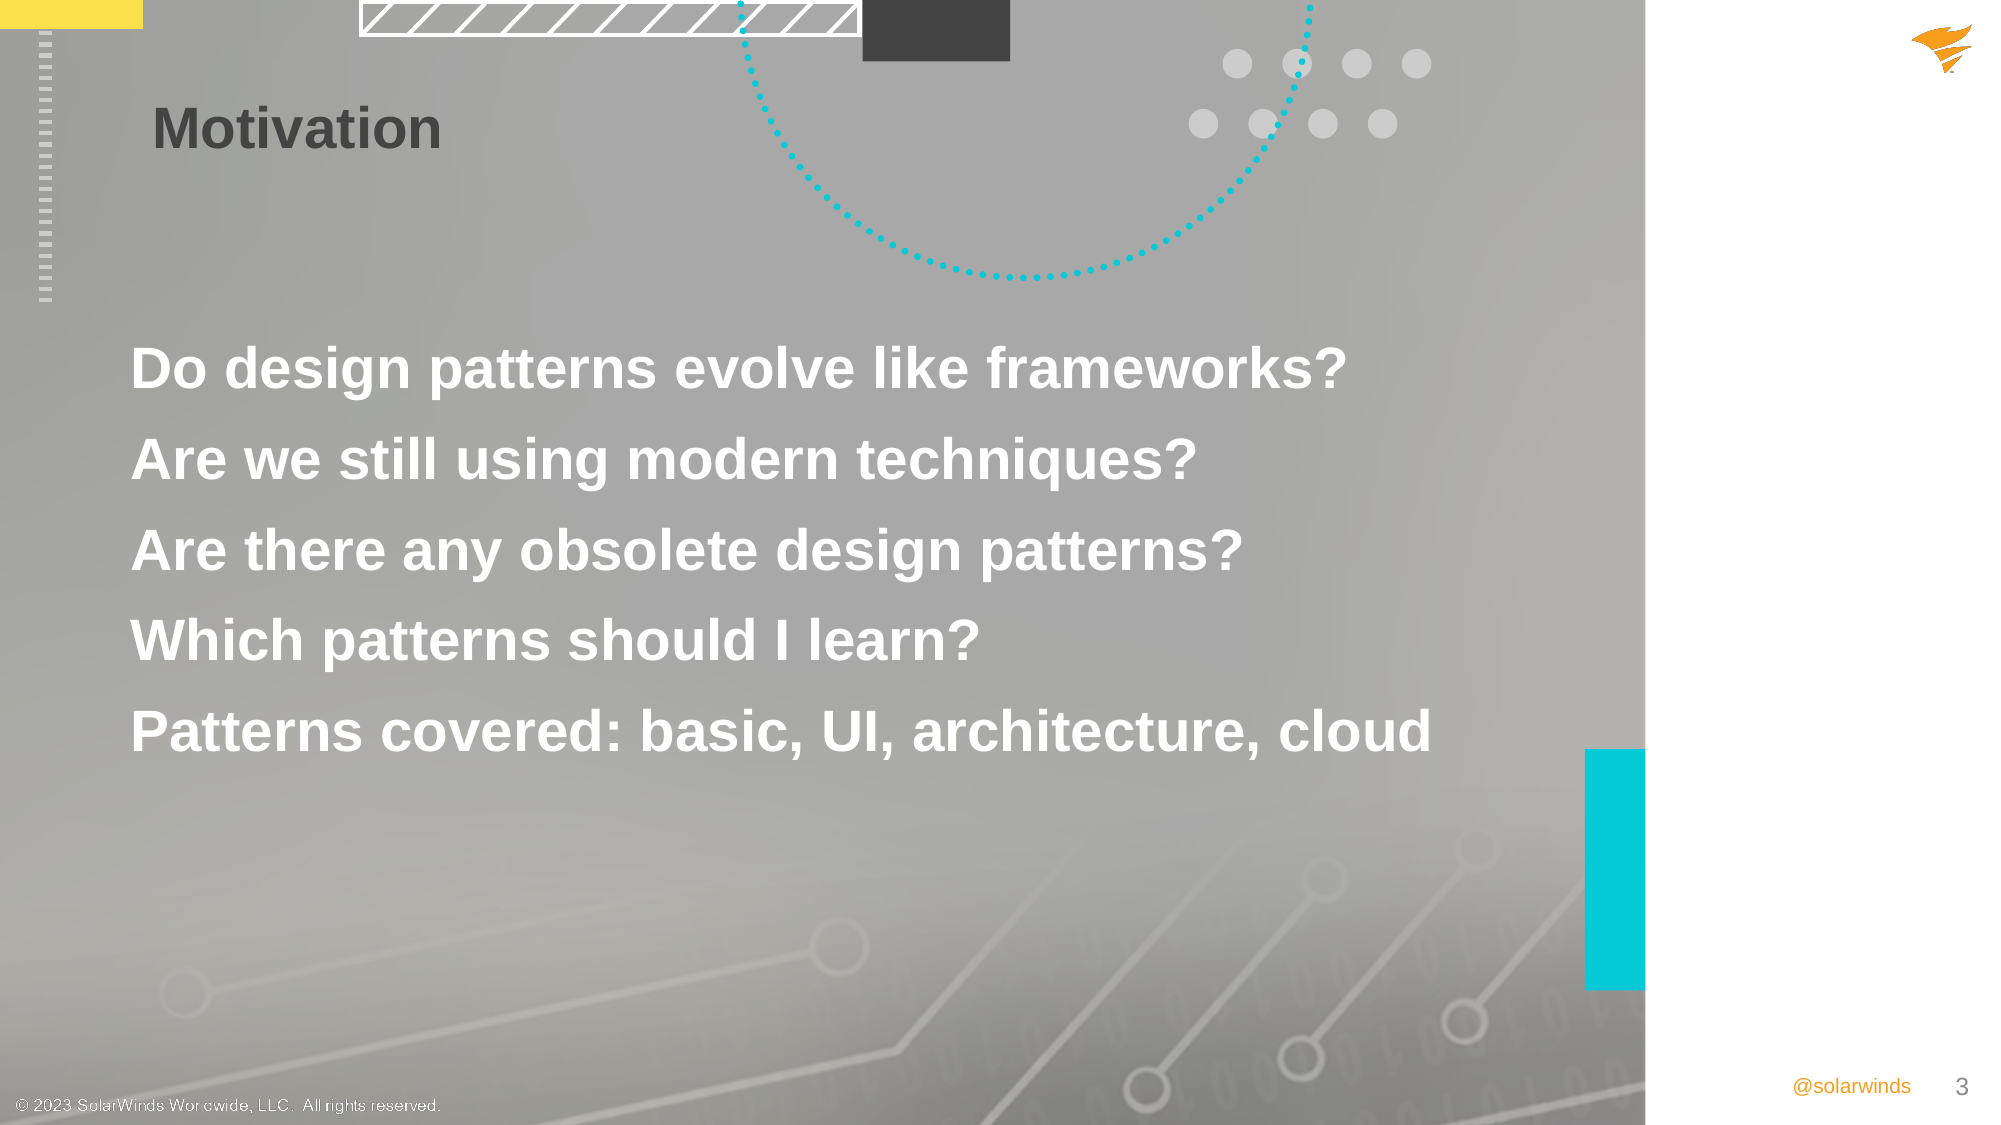

Motivation
Do design patterns evolve like frameworks?
Are we still using modern techniques?
Are there any obsolete design patterns?
Which patterns should I learn?
Patterns covered: basic, UI, architecture, cloud